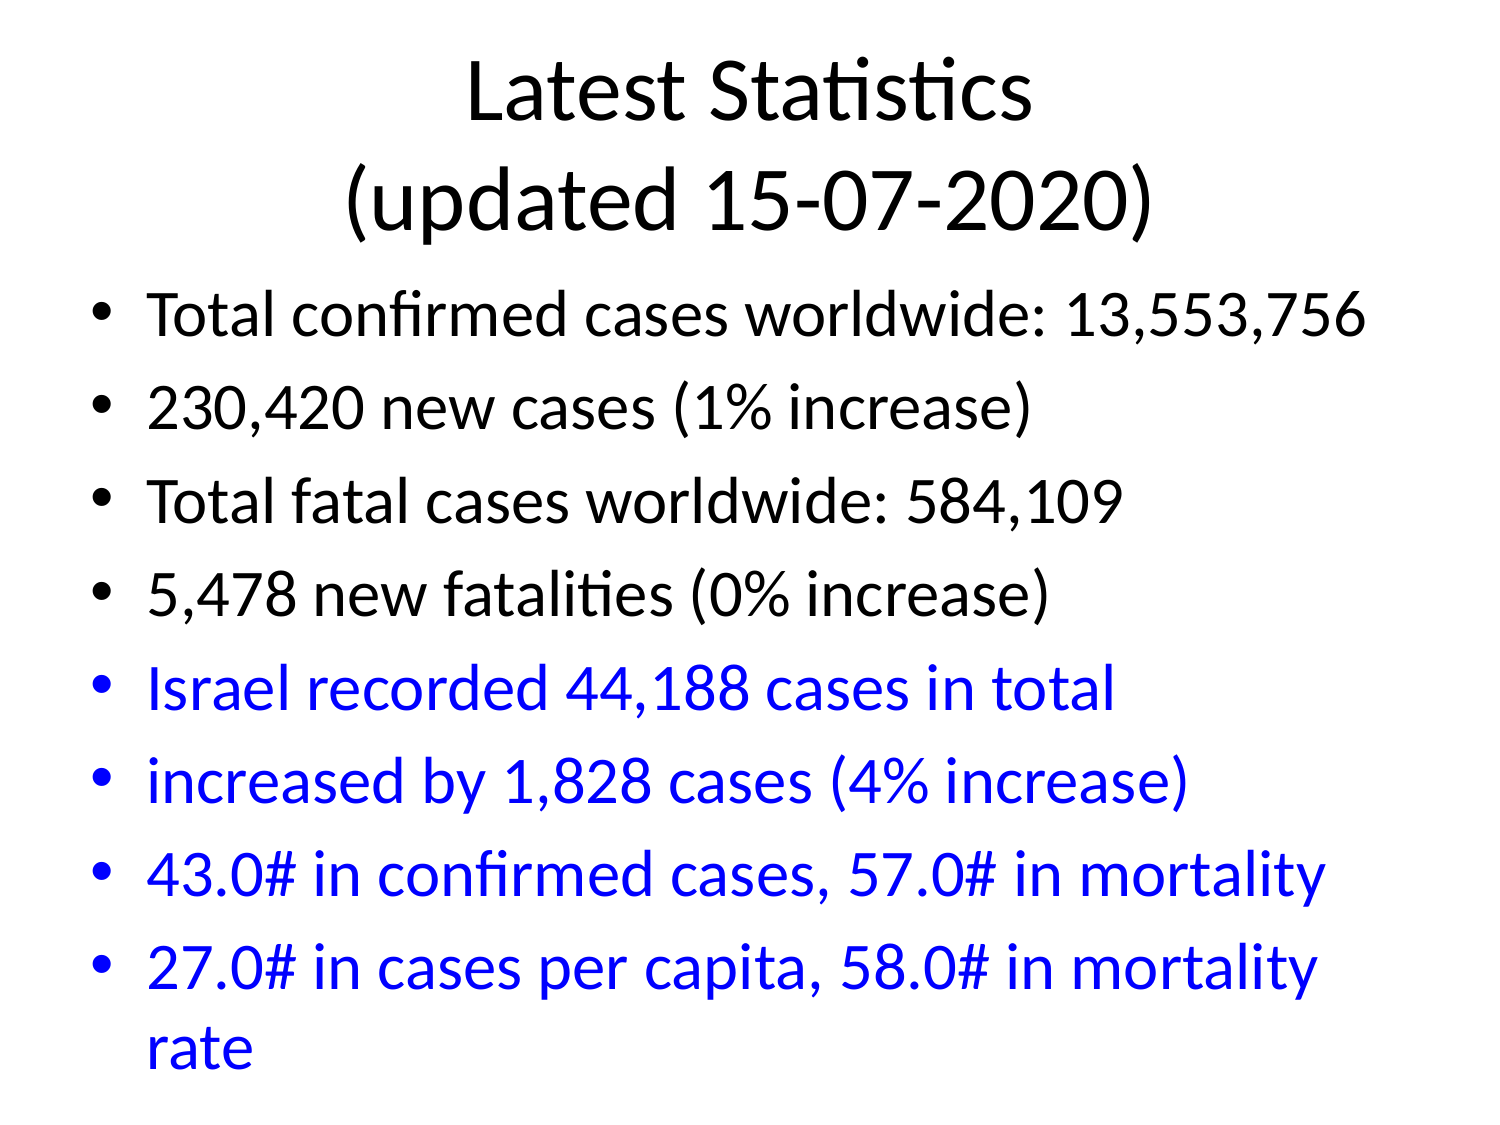

# Latest Statistics
(updated 15-07-2020)
Total confirmed cases worldwide: 13,553,756
230,420 new cases (1% increase)
Total fatal cases worldwide: 584,109
5,478 new fatalities (0% increase)
Israel recorded 44,188 cases in total
increased by 1,828 cases (4% increase)
43.0# in confirmed cases, 57.0# in mortality
27.0# in cases per capita, 58.0# in mortality rate